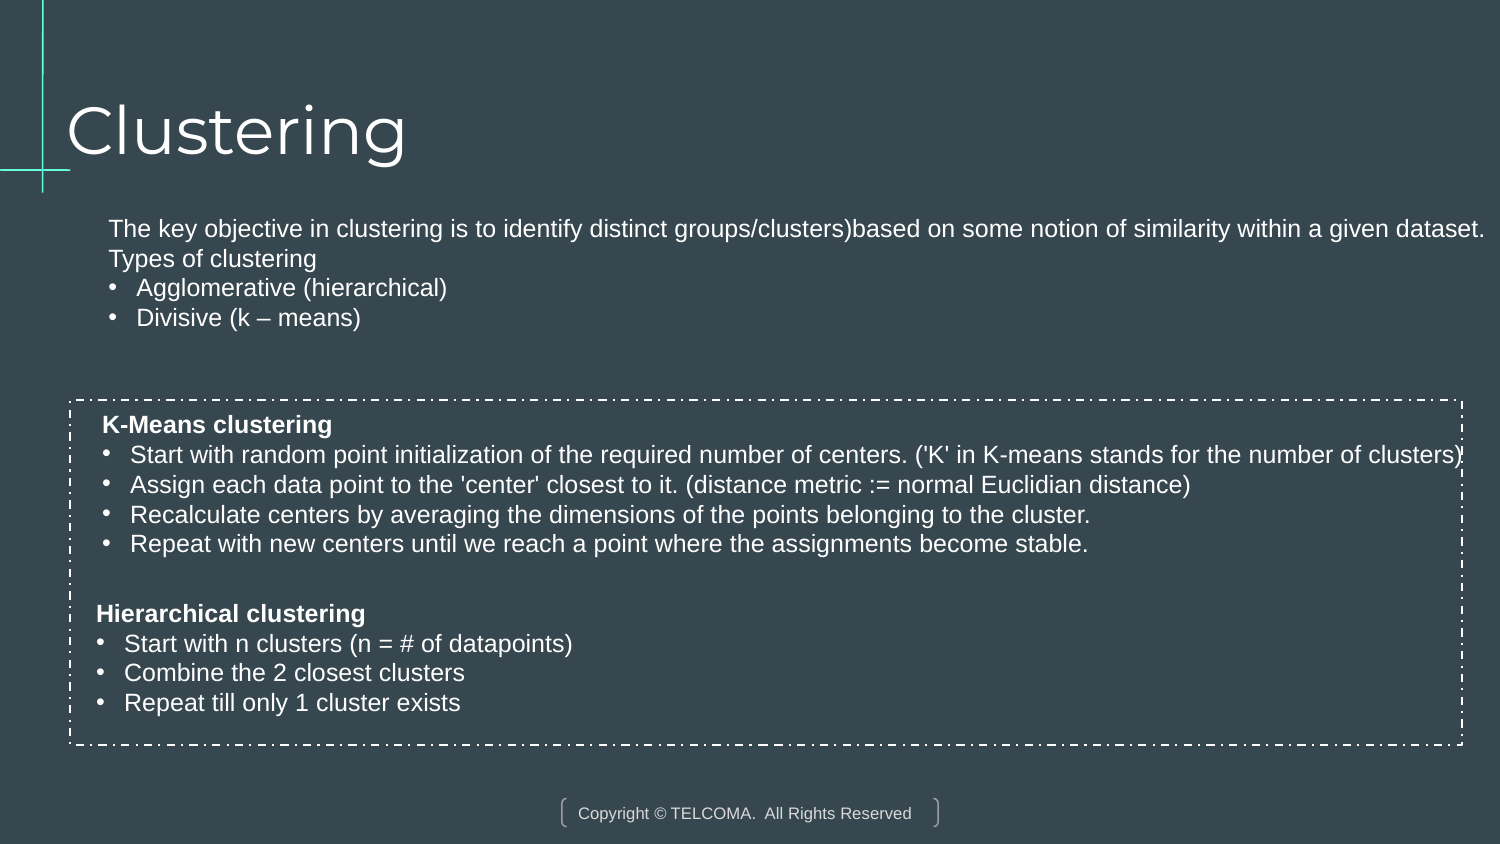

# Clustering
The key objective in clustering is to identify distinct groups/clusters)based on some notion of similarity within a given dataset.
Types of clustering
Agglomerative (hierarchical)
Divisive (k – means)

K-Means clustering
Start with random point initialization of the required number of centers. ('K' in K-means stands for the number of clusters)
Assign each data point to the 'center' closest to it. (distance metric := normal Euclidian distance)
Recalculate centers by averaging the dimensions of the points belonging to the cluster.
Repeat with new centers until we reach a point where the assignments become stable.

Hierarchical clustering
Start with n clusters (n = # of datapoints)
Combine the 2 closest clusters
Repeat till only 1 cluster exists